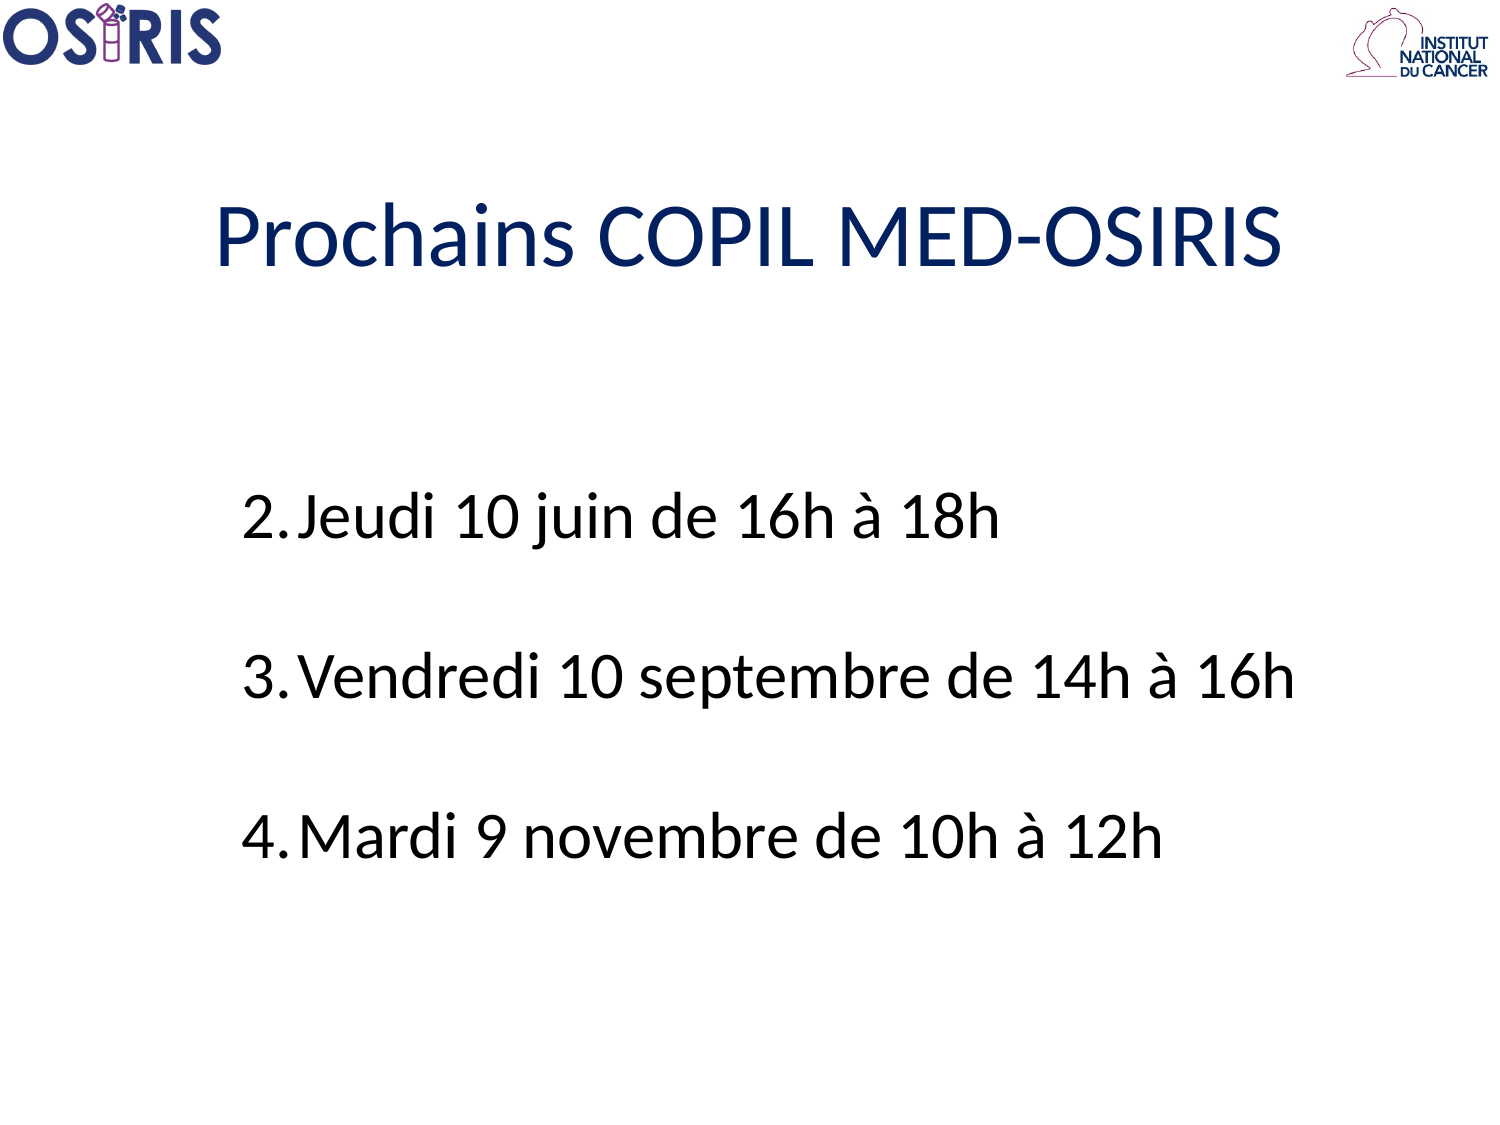

Prochains COPIL MED-OSIRIS

Jeudi 10 juin de 16h à 18h
Vendredi 10 septembre de 14h à 16h
Mardi 9 novembre de 10h à 12h